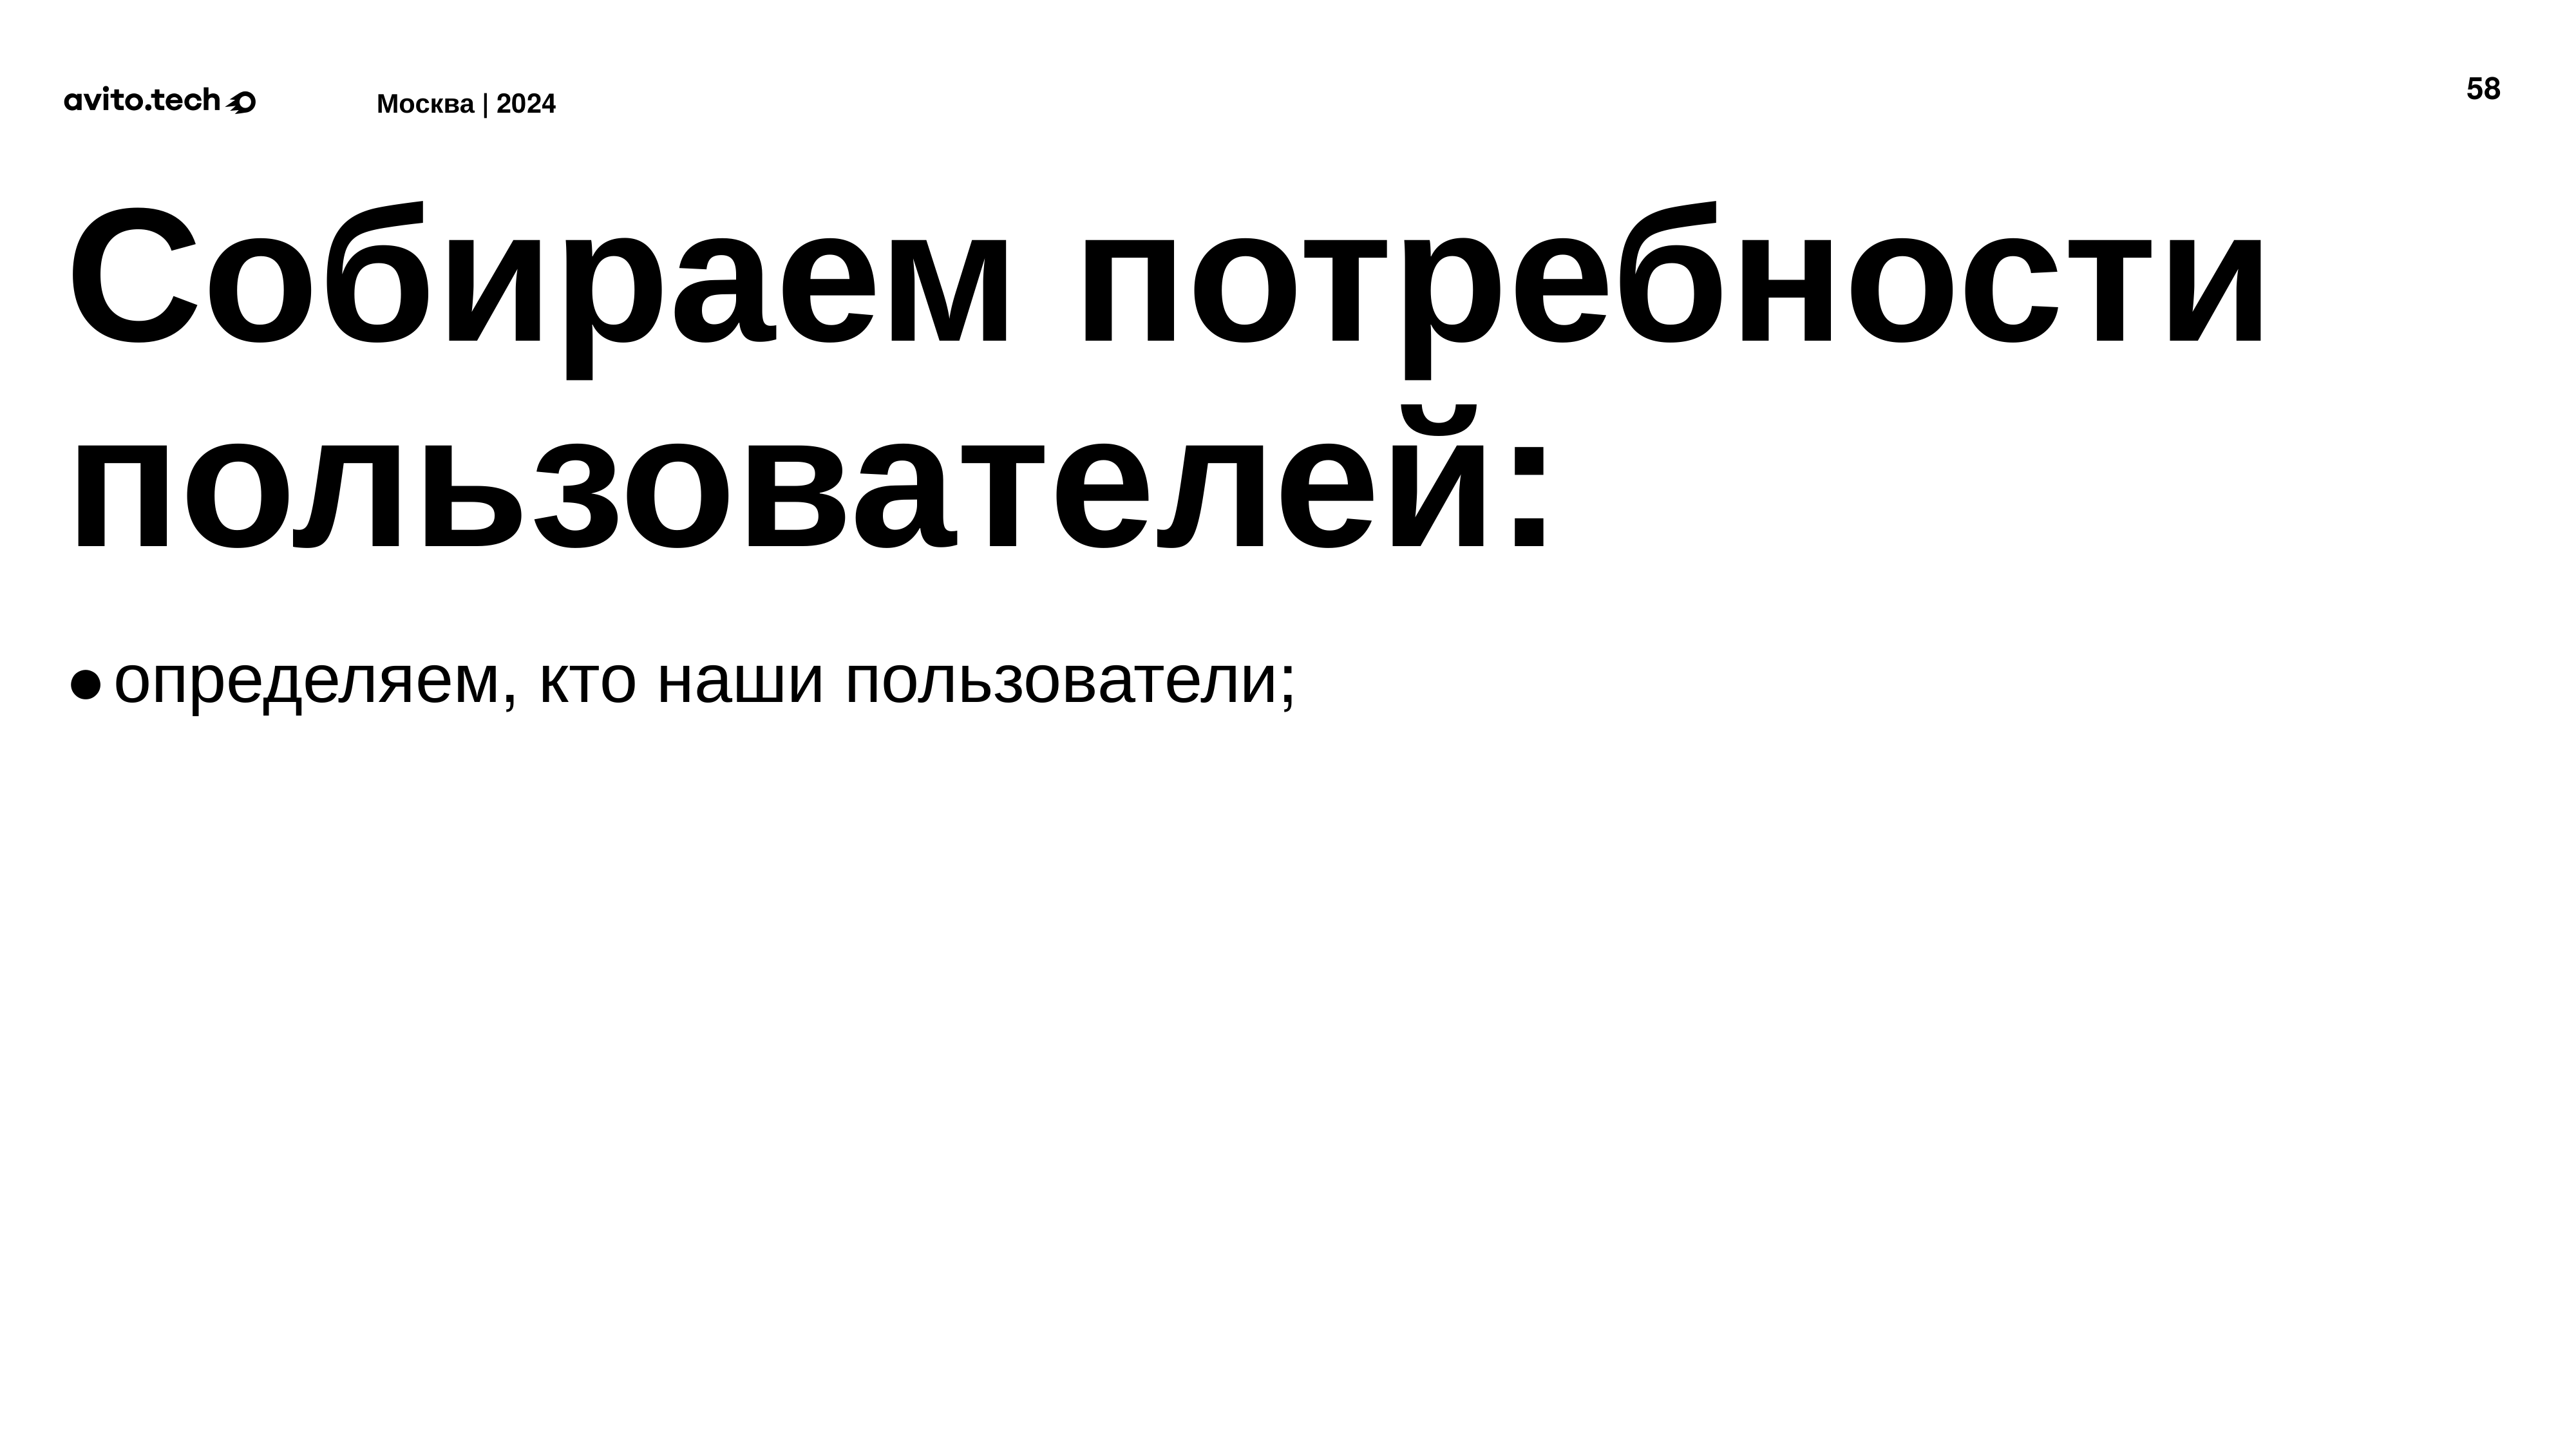

58
Собираем потребности пользователей:
определяем, кто наши пользователи;